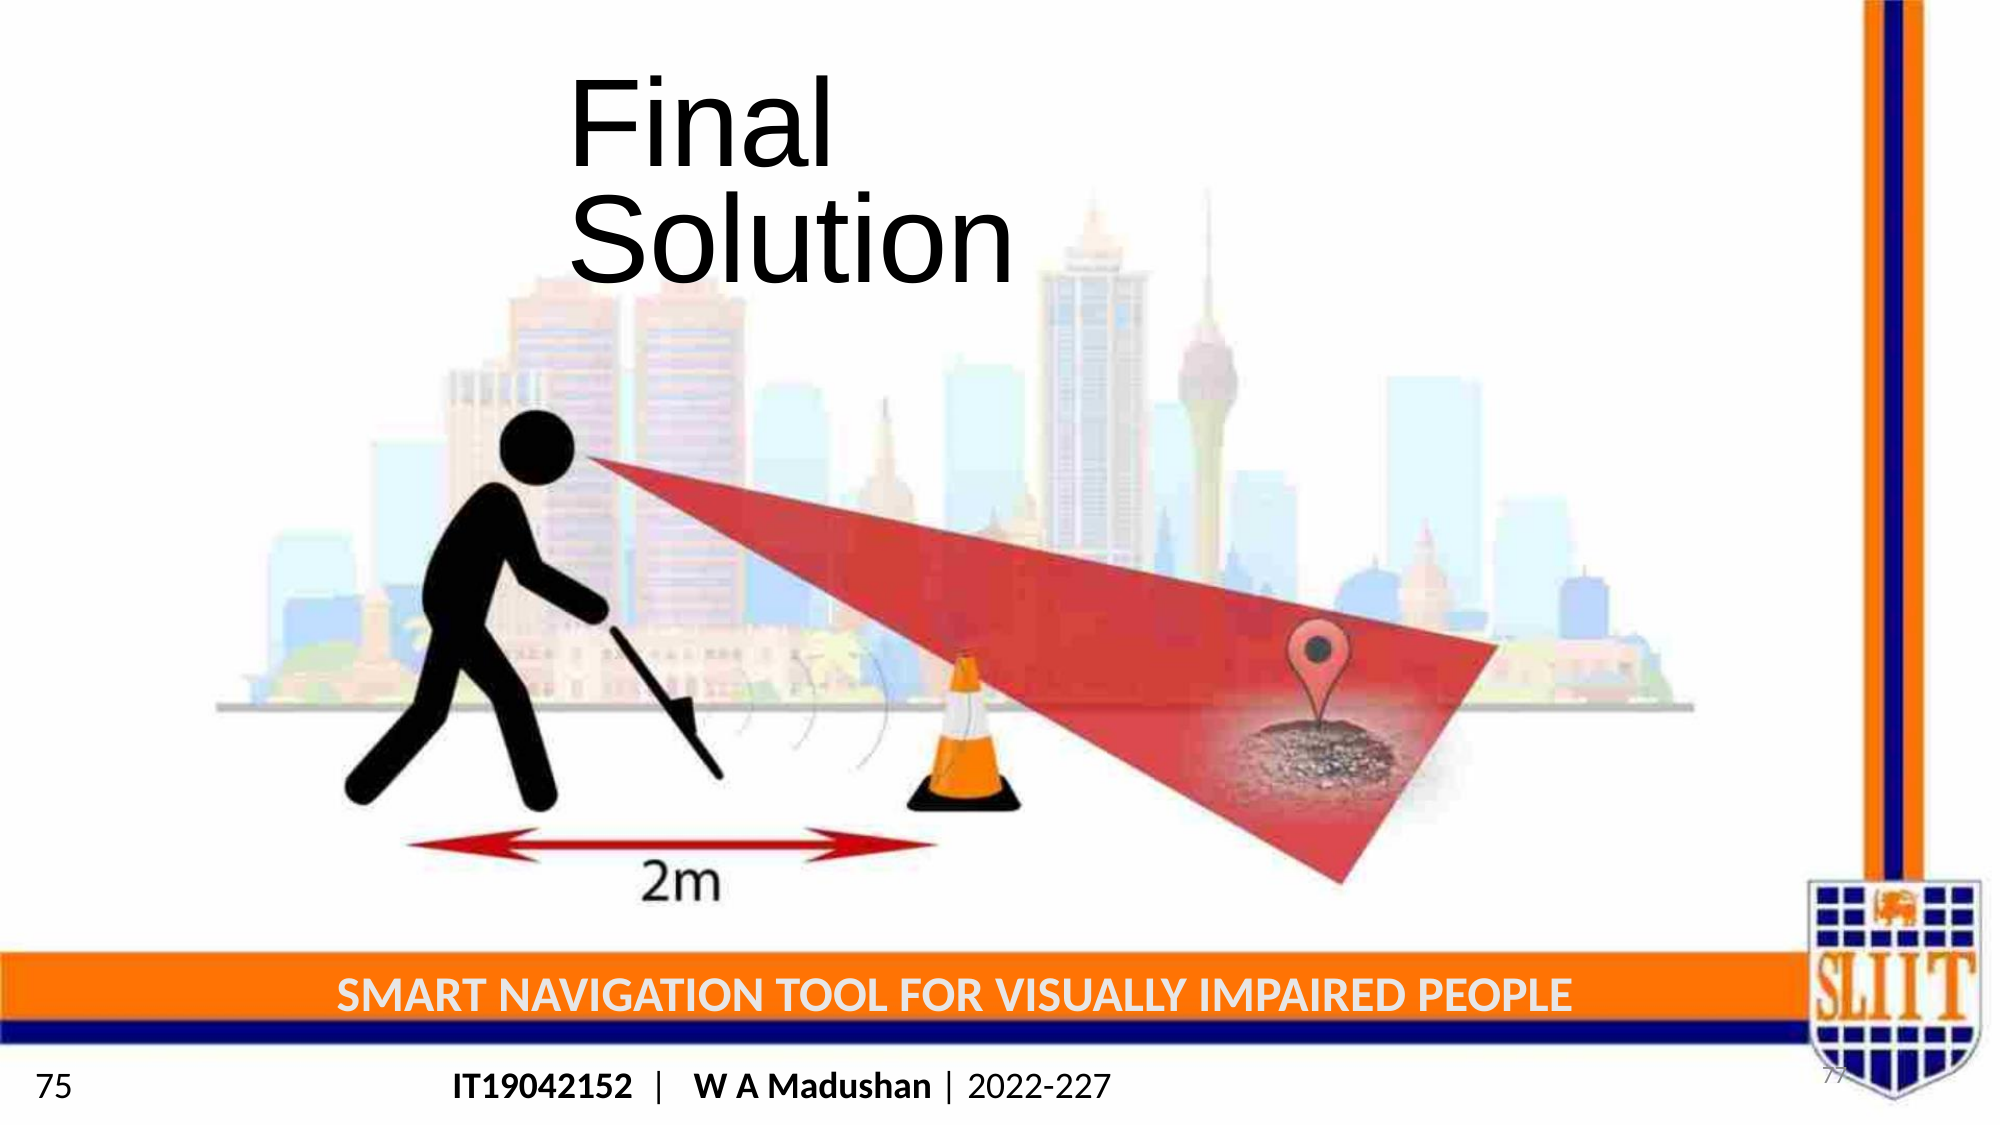

Final Solution
SMART NAVIGATION TOOL FOR VISUALLY IMPAIRED PEOPLE
77
75
IT19042152 | W A Madushan | 2022-227